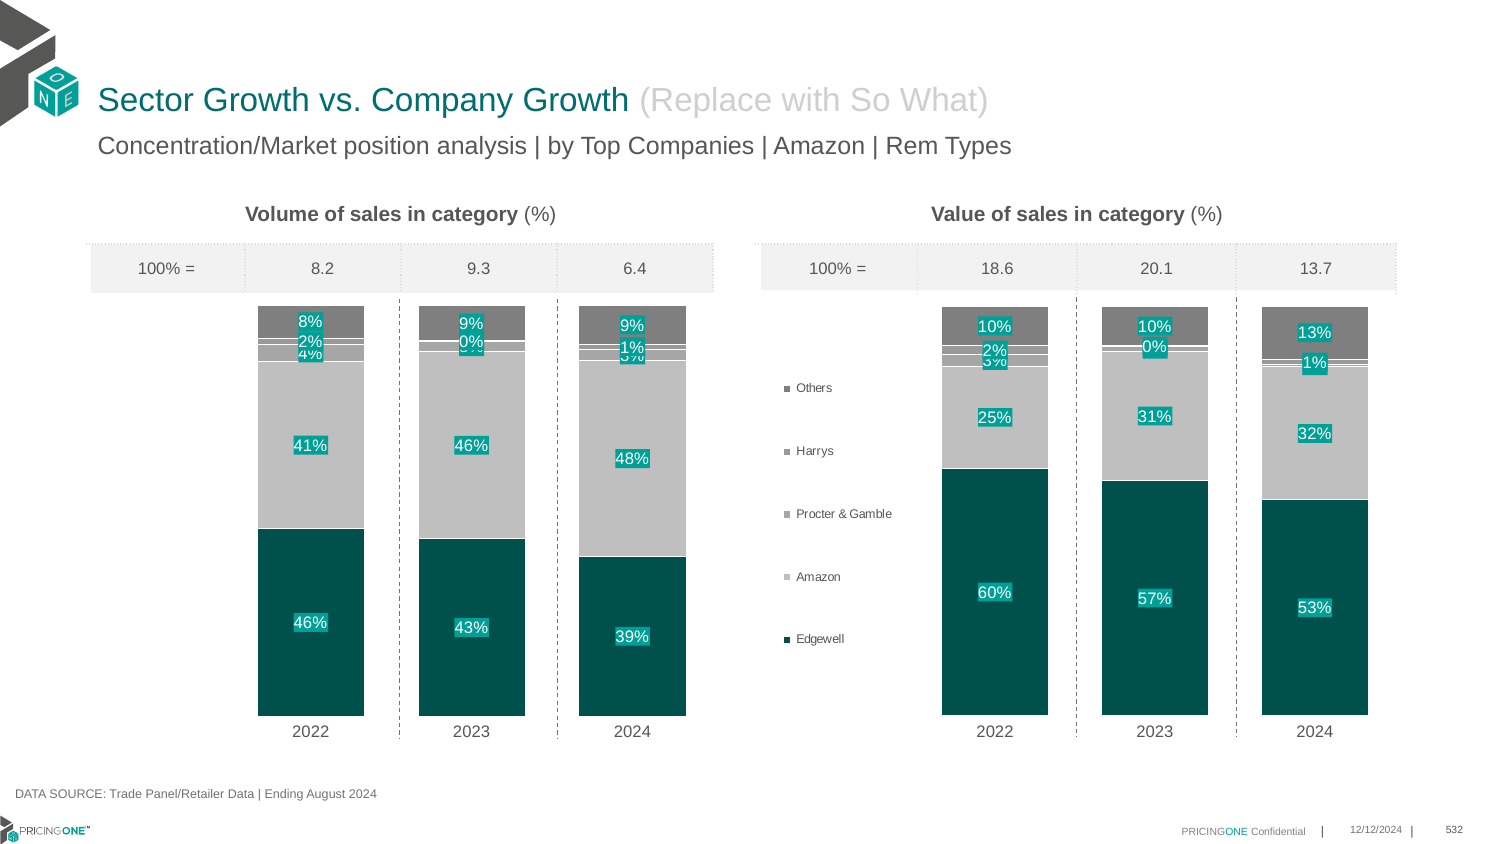

# Sector Growth vs. Company Growth (Replace with So What)
Concentration/Market position analysis | by Top Companies | Amazon | Rem Types
| Volume of sales in category (%) |  |  |  |
| --- | --- | --- | --- |
| 100% = | 8.2 | 9.3 | 6.4 |
| Value of sales in category (%) |  |  |  |
| --- | --- | --- | --- |
| 100% = | 18.6 | 20.1 | 13.7 |

### Chart

| Category | Edgewell | Amazon | Procter & Gamble | Harrys | Others |
|---|---|---|---|---|---|
| 2022 | 0.4568126907542446 | 0.40641665295977486 | 0.041485461556737394 | 0.015605996917472328 | 0.07967919781177087 |
| 2023 | 0.4320777598764134 | 0.45505924570738226 | 0.02506008969557249 | 0.0018670139773283 | 0.08593589074330352 |
| 2024 | 0.3897447068661415 | 0.4750040405601973 | 0.02870210960185452 | 0.011621509990529083 | 0.09492763298127756 |

### Chart

| Category | Edgewell | Amazon | Procter & Gamble | Harrys | Others |
|---|---|---|---|---|---|
| 2022 | 0.6039445423769094 | 0.24880934034414673 | 0.029248954335444662 | 0.02144742431539952 | 0.09654973862809968 |
| 2023 | 0.5745129997256898 | 0.3144523384432391 | 0.011989643108142267 | 0.0022260847302939687 | 0.09681893399263485 |
| 2024 | 0.5267617337431103 | 0.3248826038058122 | 0.006207212328341314 | 0.012149423283347244 | 0.12999902683938888 |
DATA SOURCE: Trade Panel/Retailer Data | Ending August 2024

12/12/2024
532